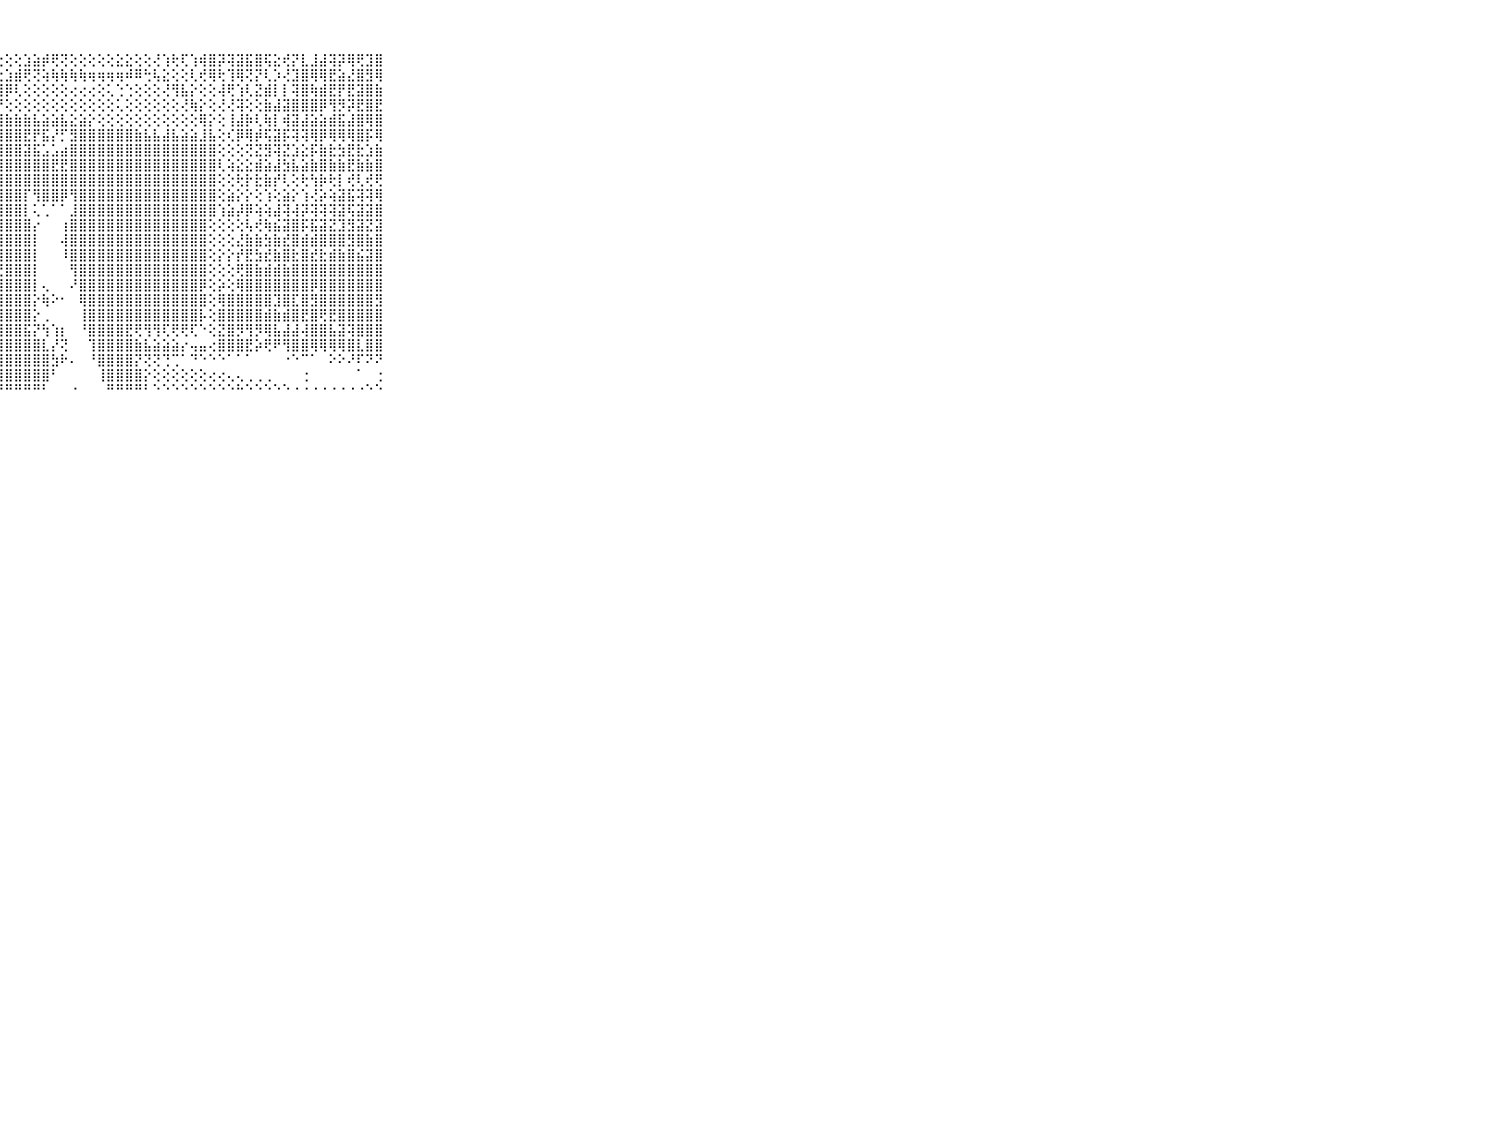

⠀⠀⠀⠀⠀⠀⠀⠀⠀⠀⠀⢕⢕⢕⢕⢕⢜⢕⢕⢕⢕⡕⢕⢕⢕⢕⢕⢕⢕⢕⣱⣵⡾⢟⢝⢕⢕⢕⢕⢕⣕⣕⢕⢕⢜⢱⢗⢏⢱⢾⣿⡽⢽⣽⣯⣿⢯⣕⢞⡝⣇⣸⣼⢽⡽⢿⢟⣹⣿⠀⠀⠀⠀⠀⠀⠀⠀⠀⠀⠀⠀
⠀⠀⠀⠀⠀⠀⠀⠀⠀⠀⠀⢕⢕⢕⢕⡕⢗⣕⢕⢕⢕⢕⢕⢕⢕⢕⢕⢕⣱⣾⢟⢝⢵⢷⢷⢷⢷⢶⢶⢶⢶⠾⠿⢓⢧⣕⢕⢕⢇⢞⢿⢗⢹⢿⢝⡝⢇⡱⢜⣹⣿⢿⢿⣟⣵⣜⣿⣻⢿⠀⠀⠀⠀⠀⠀⠀⠀⠀⠀⠀⠀
⠀⠀⠀⠀⠀⠀⠀⠀⠀⠀⠀⣕⣕⣕⢕⢕⢕⢕⢕⢕⢱⢕⢕⢕⢕⢕⢱⣾⡿⢇⢕⢕⢕⢕⢕⢔⢔⢔⢕⢅⢑⢑⢕⢕⢕⢜⢻⣧⡕⢕⢕⢼⢟⢱⢇⣝⣾⡇⡇⢽⣿⢷⣾⣟⡟⣟⣽⣿⣷⠀⠀⠀⠀⠀⠀⠀⠀⠀⠀⠀⠀
⠀⠀⠀⠀⠀⠀⠀⠀⠀⠀⠀⢕⢕⡜⢱⢽⢽⢵⢼⢱⢕⢕⢜⢕⢕⣱⣿⡟⢕⢕⢕⢕⢕⢕⢕⢕⢕⢕⢕⢕⢅⢕⢕⢕⢕⢕⢕⢜⢷⡕⢕⢜⢜⢽⢕⢕⣷⣼⣽⣿⣿⣿⡿⢻⡻⡽⣟⣿⣟⠀⠀⠀⠀⠀⠀⠀⠀⠀⠀⠀⠀
⠀⠀⠀⠀⠀⠀⠀⠀⠀⠀⠀⢱⢼⢝⢝⡝⡝⢕⢕⢱⢕⢎⢕⢕⢕⣿⣿⣾⣷⣷⣷⣧⣵⣵⣧⣕⣵⡕⢕⢕⢕⢕⢕⢕⢕⢕⢕⢕⢕⢿⡕⢕⢸⣼⡷⢇⢷⡇⢾⣽⣼⣵⣵⣾⣯⣼⣿⢿⣿⠀⠀⠀⠀⠀⠀⠀⠀⠀⠀⠀⠀
⠀⠀⠀⠀⠀⠀⠀⠀⠀⠀⠀⣽⡽⣗⡕⣗⣷⣱⣕⣕⢕⣇⣕⢕⢸⣿⣿⣿⣿⣿⣟⡟⣯⡜⡋⣻⣿⣿⣿⣿⣿⣿⣷⣧⣧⣼⣧⣵⣵⣸⣧⢕⢎⡿⢿⡾⢯⣽⡯⢽⢽⢿⡿⢿⢿⢿⣿⡯⢿⠀⠀⠀⠀⠀⠀⠀⠀⠀⠀⠀⠀
⠀⠀⠀⠀⠀⠀⠀⠀⠀⠀⠀⢸⣷⡗⡇⢕⢗⢗⢞⢗⢇⢕⢕⢕⢻⣿⣿⣿⣿⣿⣽⣯⣡⣡⣴⣿⣿⣿⣿⣿⣿⣿⣿⣿⣿⣿⣿⣿⣿⣿⣿⢕⢕⢕⢝⣝⣻⢽⣝⣱⣕⡯⣷⣗⣳⣟⣗⣱⣷⠀⠀⠀⠀⠀⠀⠀⠀⠀⠀⠀⠀
⠀⠀⠀⠀⠀⠀⠀⠀⠀⠀⠀⢱⢕⢕⢕⢕⢕⢕⢕⢕⢕⢕⢕⢕⢿⣿⣿⣿⣿⣿⣿⣿⣿⣟⣟⣿⣿⣿⣿⣿⣿⣿⣿⣿⣿⣿⣿⣿⣿⣿⣿⢇⢵⣕⣕⣾⣵⣼⣳⣧⣵⣷⣿⣷⣷⣟⣷⣷⣿⠀⠀⠀⠀⠀⠀⠀⠀⠀⠀⠀⠀
⠀⠀⠀⠀⠀⠀⠀⠀⠀⠀⠀⢕⢕⢕⢕⢕⢕⢕⢕⢕⢕⢕⢕⣕⣹⣿⣿⣿⣿⣿⣿⣿⣿⣿⣿⣿⣿⣿⣿⣿⣿⣿⣿⣿⣿⣿⣿⣿⣿⣿⣿⢕⢕⢗⡗⣗⣷⡞⢇⢕⢗⢳⡷⢗⡇⢞⢇⢞⢟⠀⠀⠀⠀⠀⠀⠀⠀⠀⠀⠀⠀
⠀⠀⠀⠀⠀⠀⠀⠀⠀⠀⠀⢸⢕⣕⢕⢕⢕⢕⢕⢕⢇⣹⣿⣿⣿⣿⣿⣿⣿⣿⡏⢻⣿⣿⡿⢻⣿⣿⣿⣿⣿⣿⣿⣿⣿⣿⣿⣿⣿⣿⣿⢕⣵⡕⡕⢕⢱⢕⣵⡕⢱⢜⡵⢵⣽⣯⢽⢽⢿⠀⠀⠀⠀⠀⠀⠀⠀⠀⠀⠀⠀
⠀⠀⠀⠀⠀⠀⠀⠀⠀⠀⠀⢸⢇⢗⢱⢵⢇⢱⢱⢕⢕⢟⢝⢟⢾⢿⣿⣿⣿⣿⡇⢅⢁⠁⠁⣸⣿⣿⣿⣿⣿⣿⣿⣿⣿⣿⣿⣿⣿⣿⣿⢱⣵⡼⡿⢵⢵⣼⢽⢼⡽⢽⢽⢽⣽⢯⣽⣽⣿⠀⠀⠀⠀⠀⠀⠀⠀⠀⠀⠀⠀
⠀⠀⠀⠀⠀⠀⠀⠀⠀⠀⠀⣺⣷⣷⣾⣣⢕⢗⡕⡕⢕⢕⢕⡕⢸⣿⣿⣿⣿⣿⣿⡔⠀⠀⢰⣿⣿⣿⣿⣿⣿⣿⣿⣿⣿⣿⣿⣿⣿⣿⢕⢕⢕⢕⢧⢞⢷⣮⣽⣿⡯⣯⣽⣝⣹⣻⣽⣝⣽⠀⠀⠀⠀⠀⠀⠀⠀⠀⠀⠀⠀
⠀⠀⠀⠀⠀⠀⠀⠀⠀⠀⠀⣿⣗⢕⡵⣇⡕⢕⢕⢵⢕⢕⢕⢕⣼⣿⣿⣿⣿⣿⣿⡇⠀⠀⢼⣿⣿⣿⣿⣿⣿⣿⣿⣿⣿⣿⣿⣿⣿⣿⢕⢕⢕⣜⣷⣷⣳⣷⣞⣿⣾⣾⣿⣿⣿⣻⣿⣷⣿⠀⠀⠀⠀⠀⠀⠀⠀⠀⠀⠀⠀
⠀⠀⠀⠀⠀⠀⠀⠀⠀⠀⠀⣿⣿⢕⡜⣕⢕⢕⢕⢵⢕⢹⢵⣿⣿⣿⣿⣿⣿⣿⣿⡇⠀⠀⠸⣿⣿⣿⣿⣿⣿⣿⣿⣿⣿⣿⣿⣿⣿⣿⢕⡕⡕⡞⣟⣳⣞⣷⣿⣗⣿⣞⣗⣾⣷⣿⣮⣽⣿⠀⠀⠀⠀⠀⠀⠀⠀⠀⠀⠀⠀
⠀⠀⠀⠀⠀⠀⠀⠀⠀⠀⠀⣿⣿⣿⣿⣿⡵⡕⢝⢕⡕⢕⣿⣿⣿⣿⣿⢟⣿⣿⣿⡇⠀⠀⠀⢻⣿⣿⣿⣿⣿⣿⣿⣿⣿⣿⣿⣿⣿⣿⢕⢕⢕⢟⣿⣷⣾⣾⣷⣿⣿⣿⣿⣿⣿⣿⣿⣿⣿⠀⠀⠀⠀⠀⠀⠀⠀⠀⠀⠀⠀
⠀⠀⠀⠀⠀⠀⠀⠀⠀⠀⠀⣿⣿⣿⣿⣿⢻⣱⣷⣷⣼⣼⣿⣿⣿⣿⣷⣾⣿⣿⣿⡇⢄⠀⠀⠜⣿⣿⣿⣿⣿⣿⣿⣿⣿⣿⣿⣿⣿⡿⢕⡵⢕⢿⣿⣿⣿⣿⣿⣿⣿⡿⣿⣿⣿⣿⣿⣿⣿⠀⠀⠀⠀⠀⠀⠀⠀⠀⠀⠀⠀
⠀⠀⠀⠀⠀⠀⠀⠀⠀⠀⠀⣿⣿⣿⣿⣿⣿⣿⣿⣿⣿⣿⣿⣿⣿⣿⣿⣿⣿⣿⣿⡕⢷⠕⠂⠀⢿⣿⣿⣿⣿⣿⣿⣿⣿⣿⣿⣿⣿⣿⢕⢿⣿⣿⣿⣿⣿⣹⣿⣏⣿⣻⣿⣿⣿⣿⣿⣿⣻⠀⠀⠀⠀⠀⠀⠀⠀⠀⠀⠀⠀
⠀⠀⠀⠀⠀⠀⠀⠀⠀⠀⠀⣿⣿⣿⣿⣿⣿⣿⣿⣿⣿⣿⣿⣿⣿⣿⣿⣿⣿⣿⣿⡕⢀⠀⠀⠀⢸⣿⣿⣿⣿⣿⣿⣿⣿⣿⣿⣿⣿⡧⢕⣿⣿⣿⣿⣿⣾⣷⣾⣿⣟⣿⢟⣟⣿⣿⣿⣿⣿⠀⠀⠀⠀⠀⠀⠀⠀⠀⠀⠀⠀
⠀⠀⠀⠀⠀⠀⠀⠀⠀⠀⠀⣽⣽⣿⣿⣿⣿⣿⣿⣿⣿⣿⣿⣿⣿⣿⣿⣿⣿⣿⣯⡝⢳⢱⡆⠀⠘⣿⣿⣿⣿⣟⢟⢻⢻⢏⢟⢟⢏⠑⢕⣝⣿⡻⢻⡻⢿⣧⣼⣼⢼⣿⣿⣧⣽⢽⣿⣿⣿⠀⠀⠀⠀⠀⠀⠀⠀⠀⠀⠀⠀
⠀⠀⠀⠀⠀⠀⠀⠀⠀⠀⠀⣿⣿⣿⣿⣿⣿⣿⣿⣿⣿⣿⣿⣿⣿⣿⣿⣿⣿⣿⣿⣿⣇⡜⢝⠀⠀⢹⣿⣿⣿⣿⣷⣧⣵⣵⣵⡔⢤⣤⢔⣿⣿⣿⣟⡵⢟⠟⢻⣿⣿⢿⢿⢿⢿⣿⣇⣿⣿⠀⠀⠀⠀⠀⠀⠀⠀⠀⠀⠀⠀
⠀⠀⠀⠀⠀⠀⠀⠀⠀⠀⠀⠑⢝⢝⢕⢕⢜⢝⢑⢙⢙⢕⢜⢕⢝⢝⣿⣿⣿⣿⣿⣿⣿⣳⠗⠄⠀⠘⣿⣿⣿⣿⡝⢝⢝⢙⢉⠁⠙⠑⠑⠑⠁⠁⠁⠀⠀⠀⠐⠑⠉⠁⠀⠕⠕⠜⠏⠝⠝⠀⠀⠀⠀⠀⠀⠀⠀⠀⠀⠀⠀
⠀⠀⠀⠀⠀⠀⠀⠀⠀⠀⠀⢀⢕⢕⢕⢕⢕⢕⢕⢕⢕⢕⢕⢕⢕⢱⣿⣿⣿⣿⣿⣿⣿⠃⠀⠀⠀⠀⢸⣿⣿⣿⣿⡕⢕⢕⢕⢕⢕⢕⢔⢔⢄⢄⢀⢀⢀⠀⠀⠀⢐⠀⠀⠀⠀⠀⠁⠀⢐⠀⠀⠀⠀⠀⠀⠀⠀⠀⠀⠀⠀
⠀⠀⠀⠀⠀⠀⠀⠀⠀⠀⠀⠑⠑⠑⠑⠑⠑⠑⠑⠑⠑⠑⠑⠑⠑⠚⠛⠛⠛⠛⠛⠛⠃⠀⠀⠐⠀⠀⠀⠛⠛⠛⠛⠃⠑⠑⠑⠑⠑⠑⠑⠑⠑⠓⠑⠑⠑⠑⠑⠐⠐⠐⠐⠐⠐⠐⠐⠑⠑⠀⠀⠀⠀⠀⠀⠀⠀⠀⠀⠀⠀